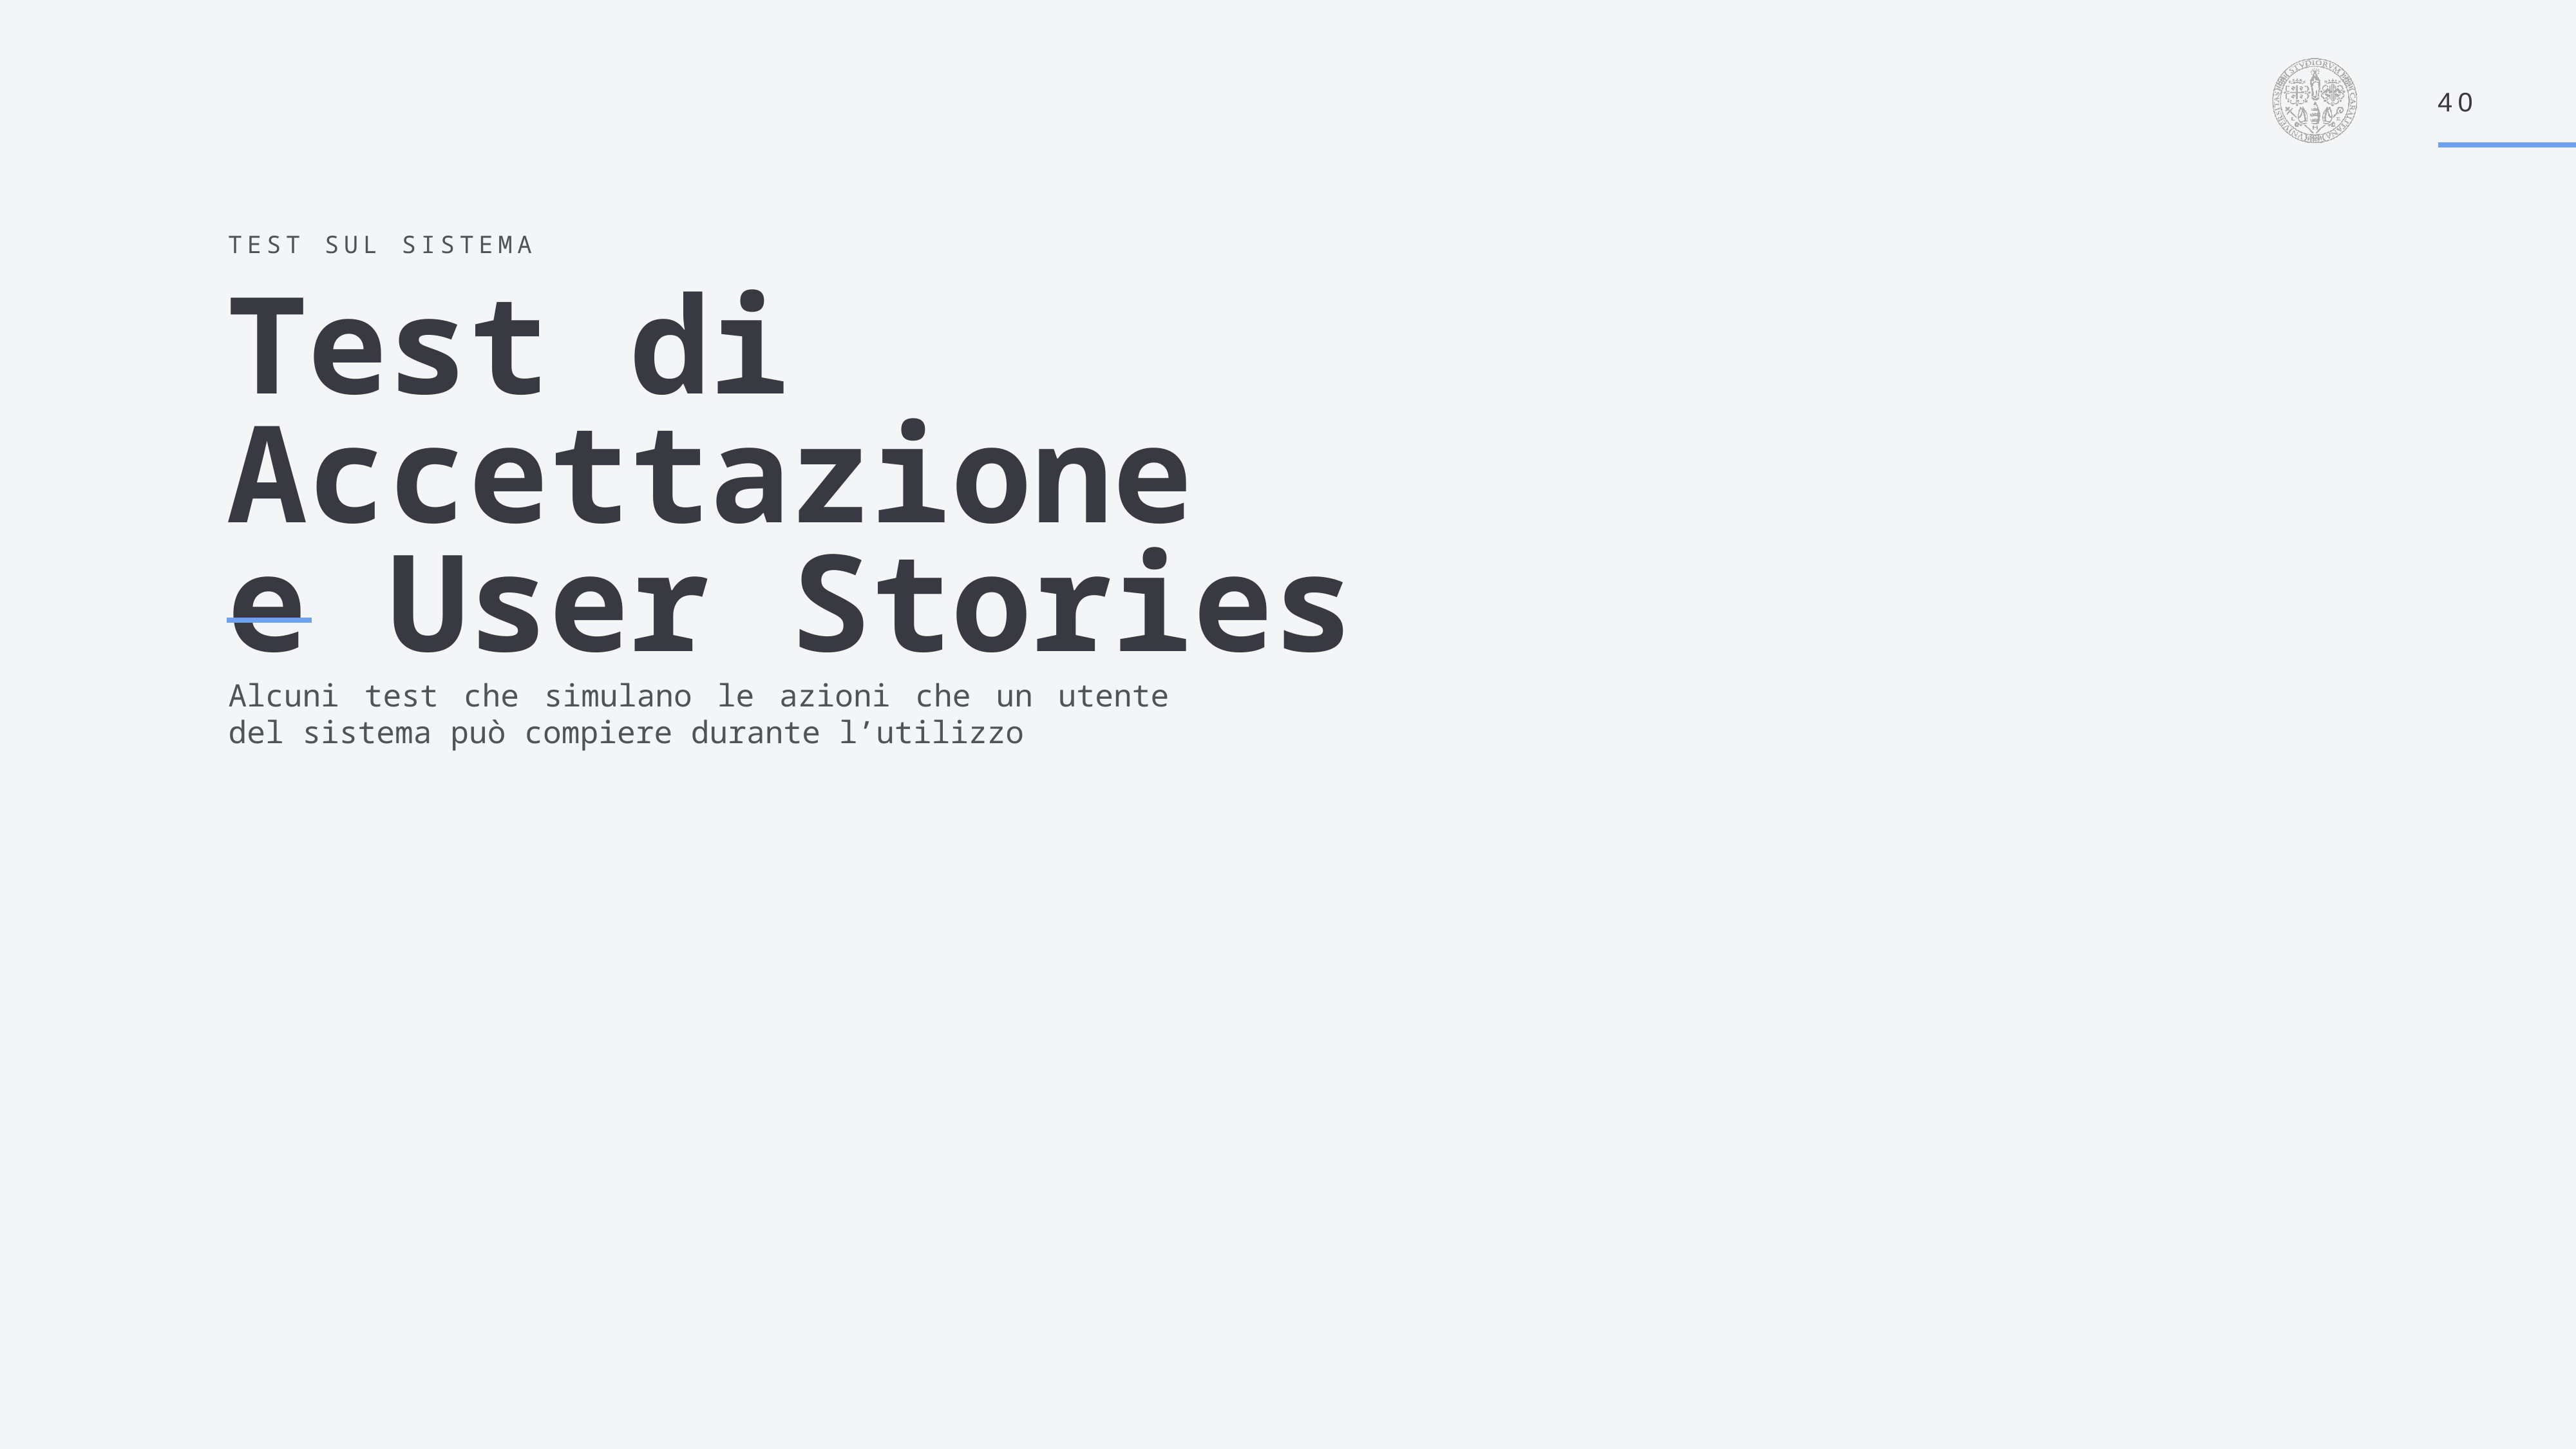

40
Test sul sistema
Test di Accettazione
e User Stories

Alcuni test che simulano le azioni che un utente del sistema può compiere durante l’utilizzo